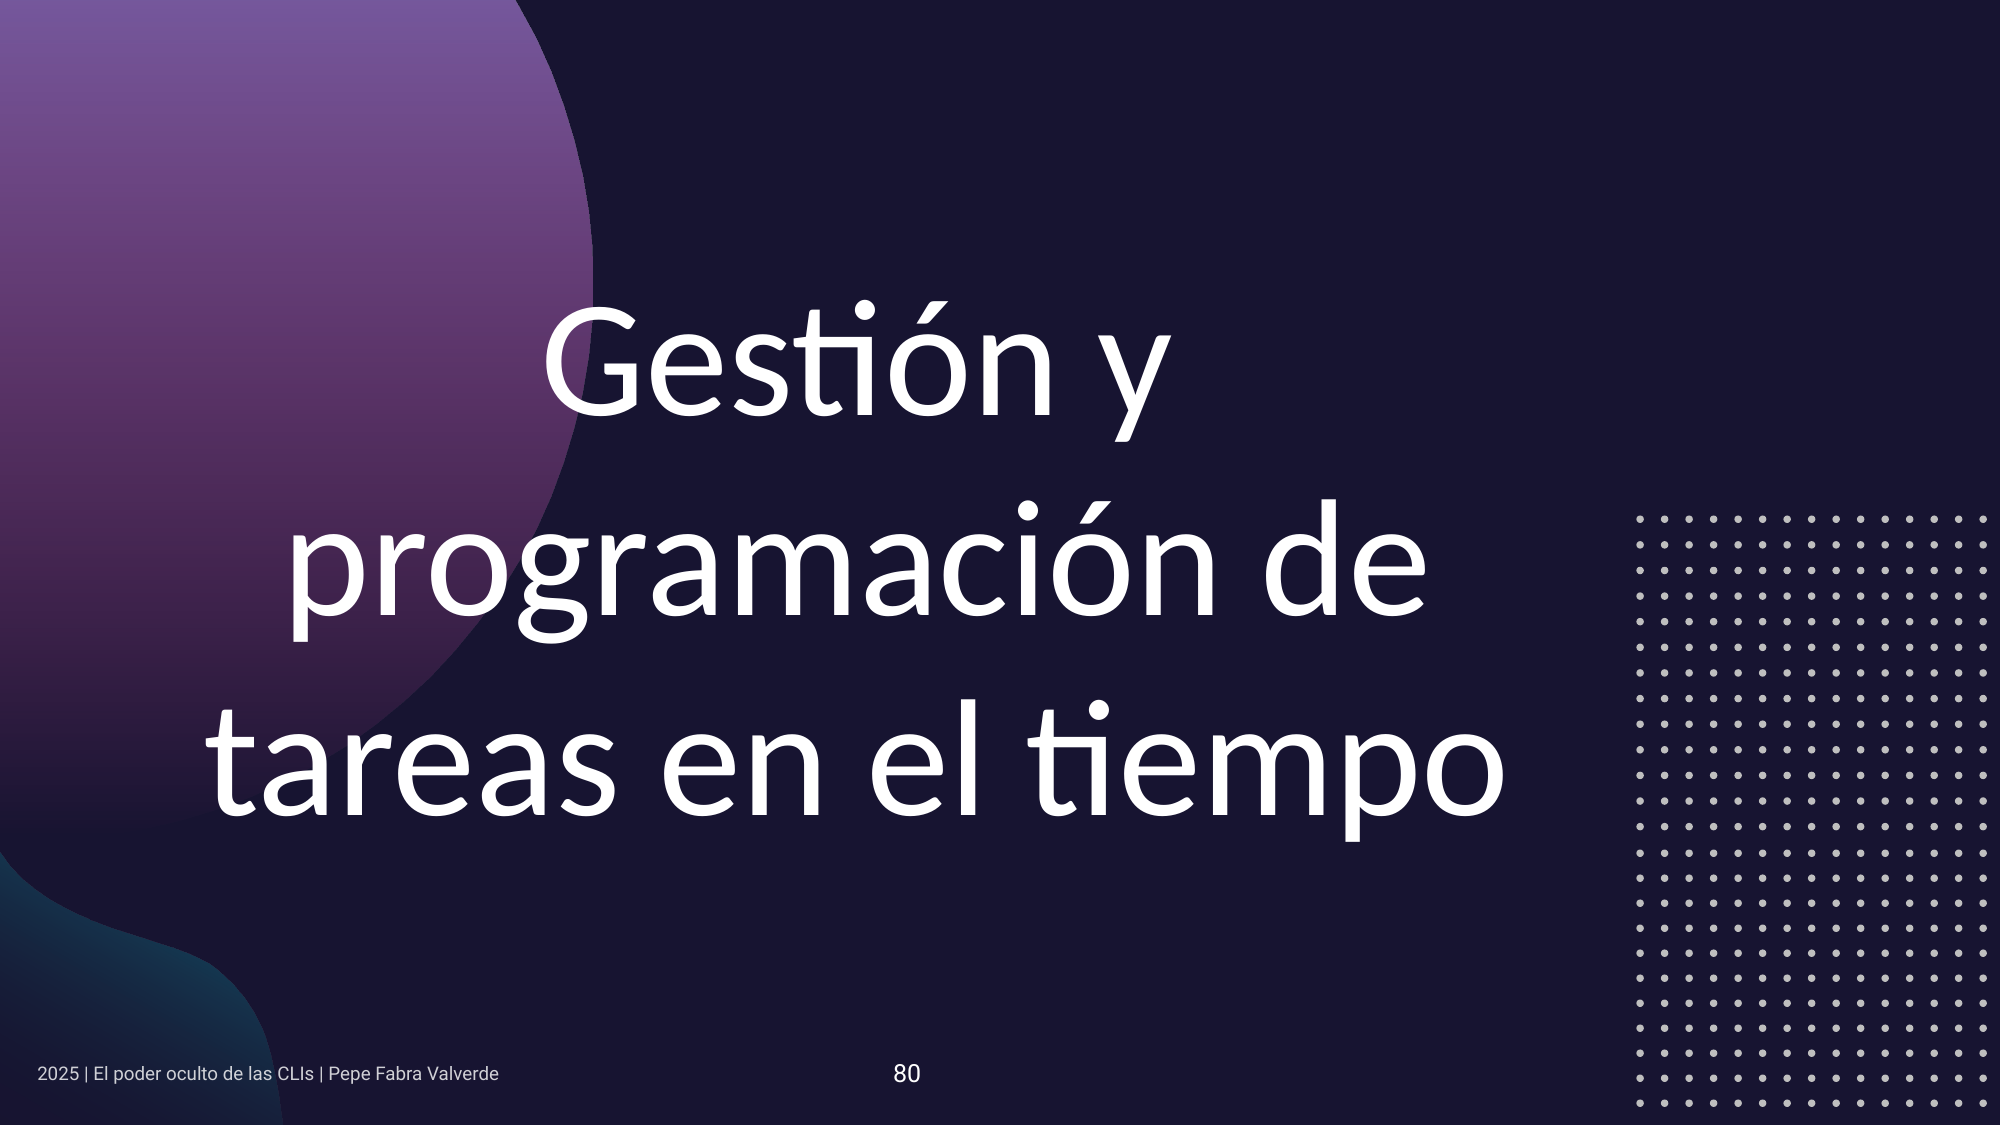

Gestión y programación de tareas en el tiempo
2025 | El poder oculto de las CLIs | Pepe Fabra Valverde